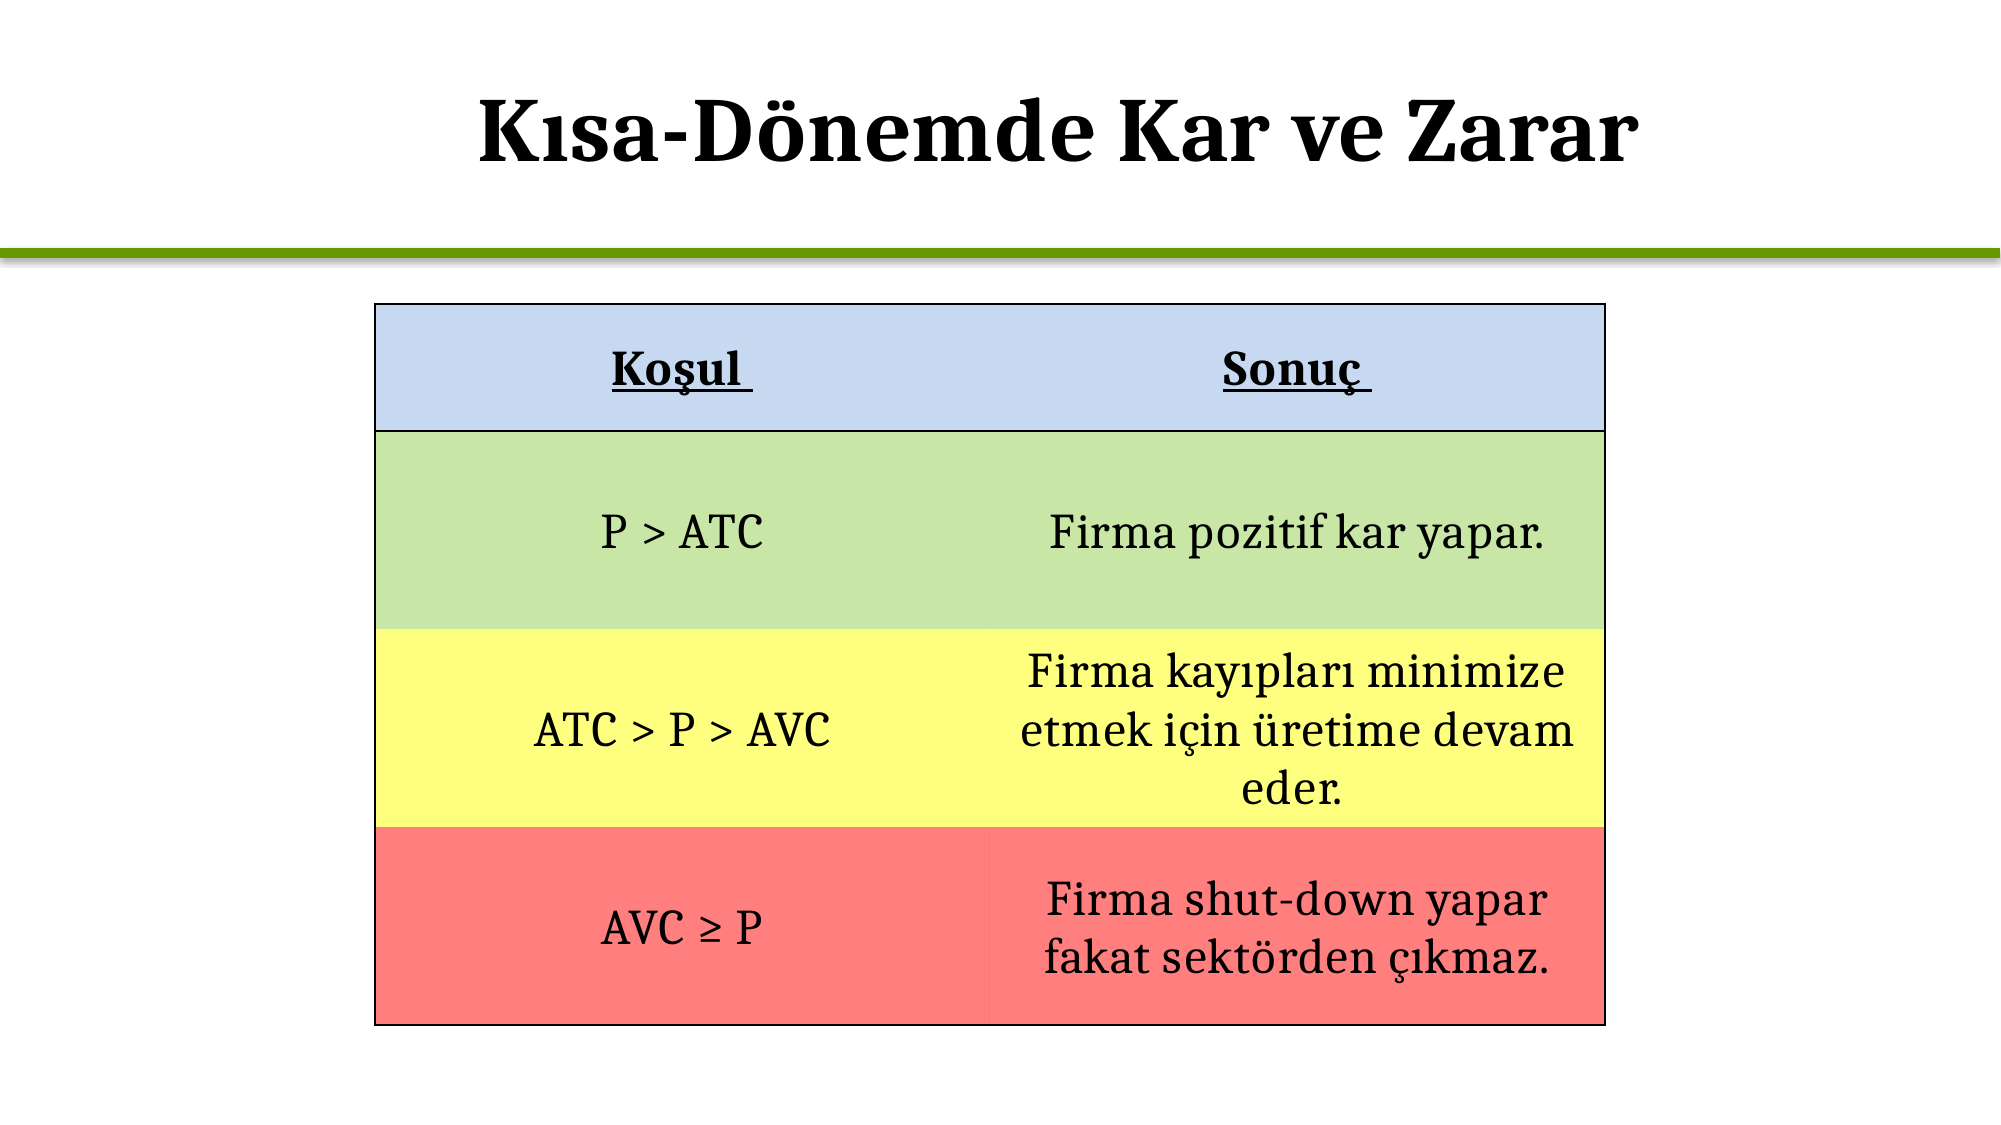

# Kısa-Dönemde Kar ve Zarar
| Koşul | Sonuç |
| --- | --- |
| P > ATC | Firma pozitif kar yapar. |
| ATC > P > AVC | Firma kayıpları minimize etmek için üretime devam eder. |
| AVC ≥ P | Firma shut-down yapar fakat sektörden çıkmaz. |